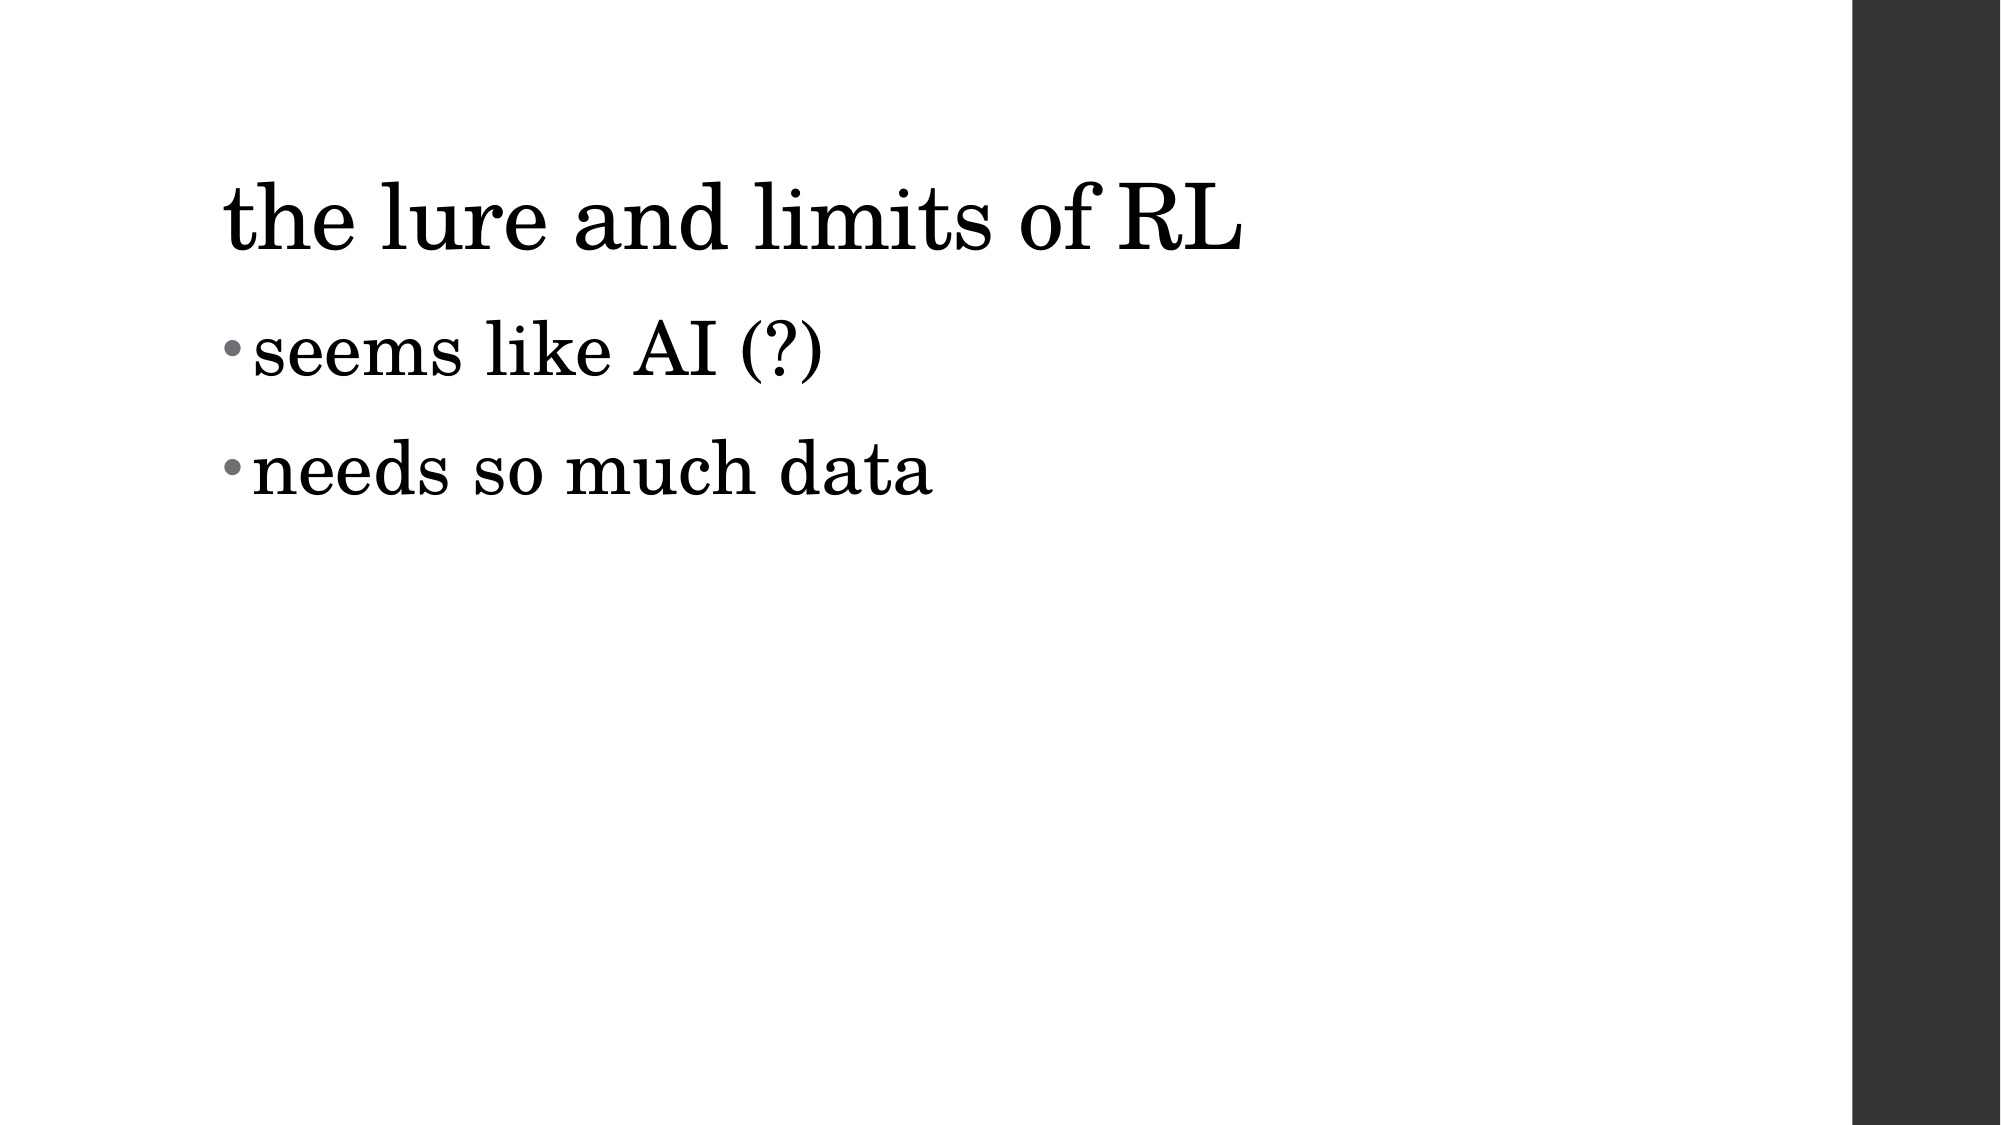

# the lure and limits of RL
seems like AI (?)
needs so much data